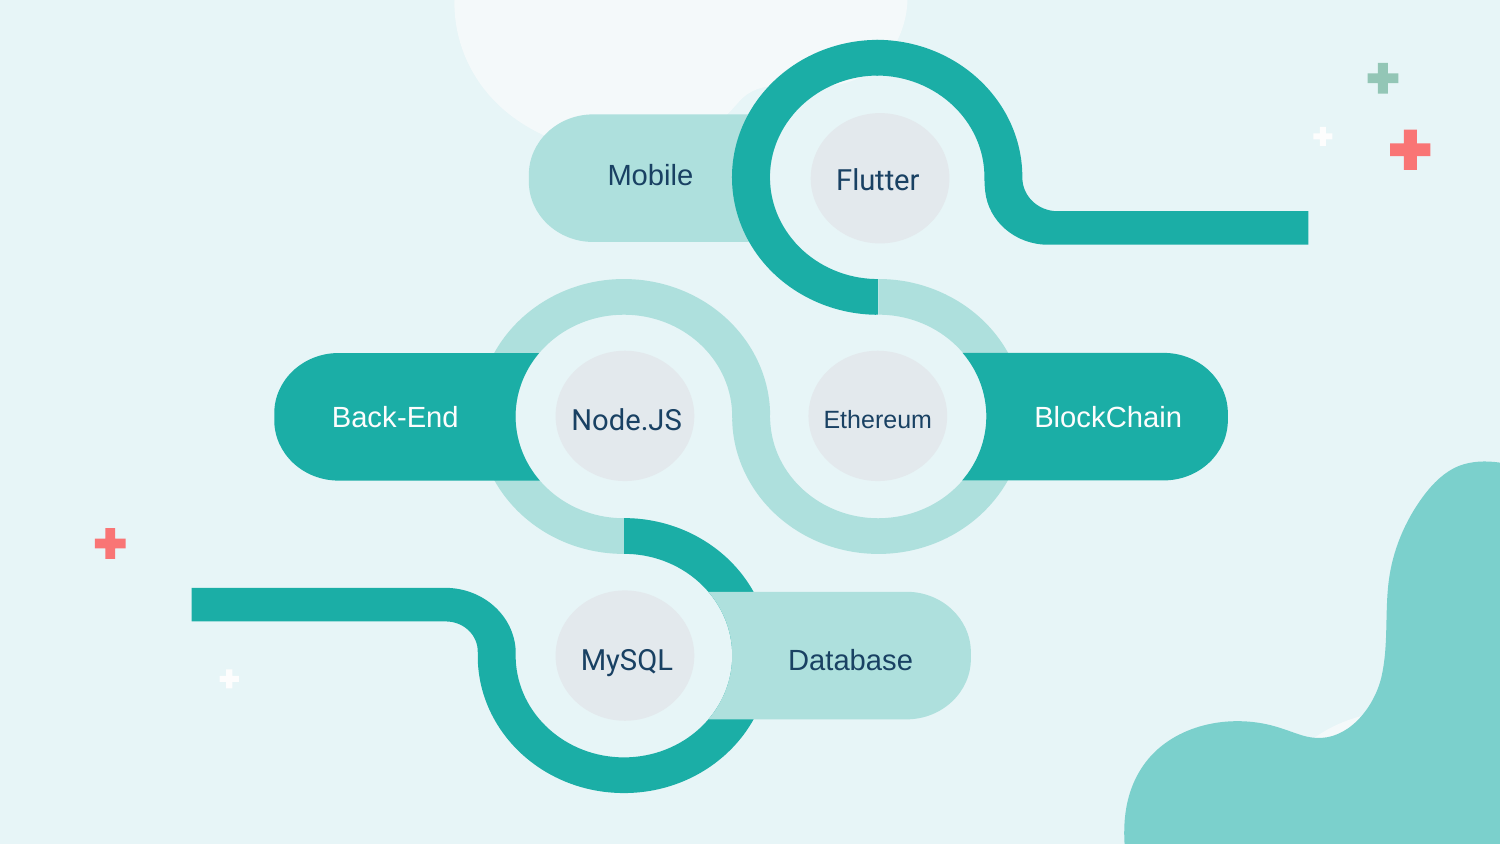

Mobile
Flutter
Back-End
BlockChain
Node.JS
Ethereum

MySQL
Database